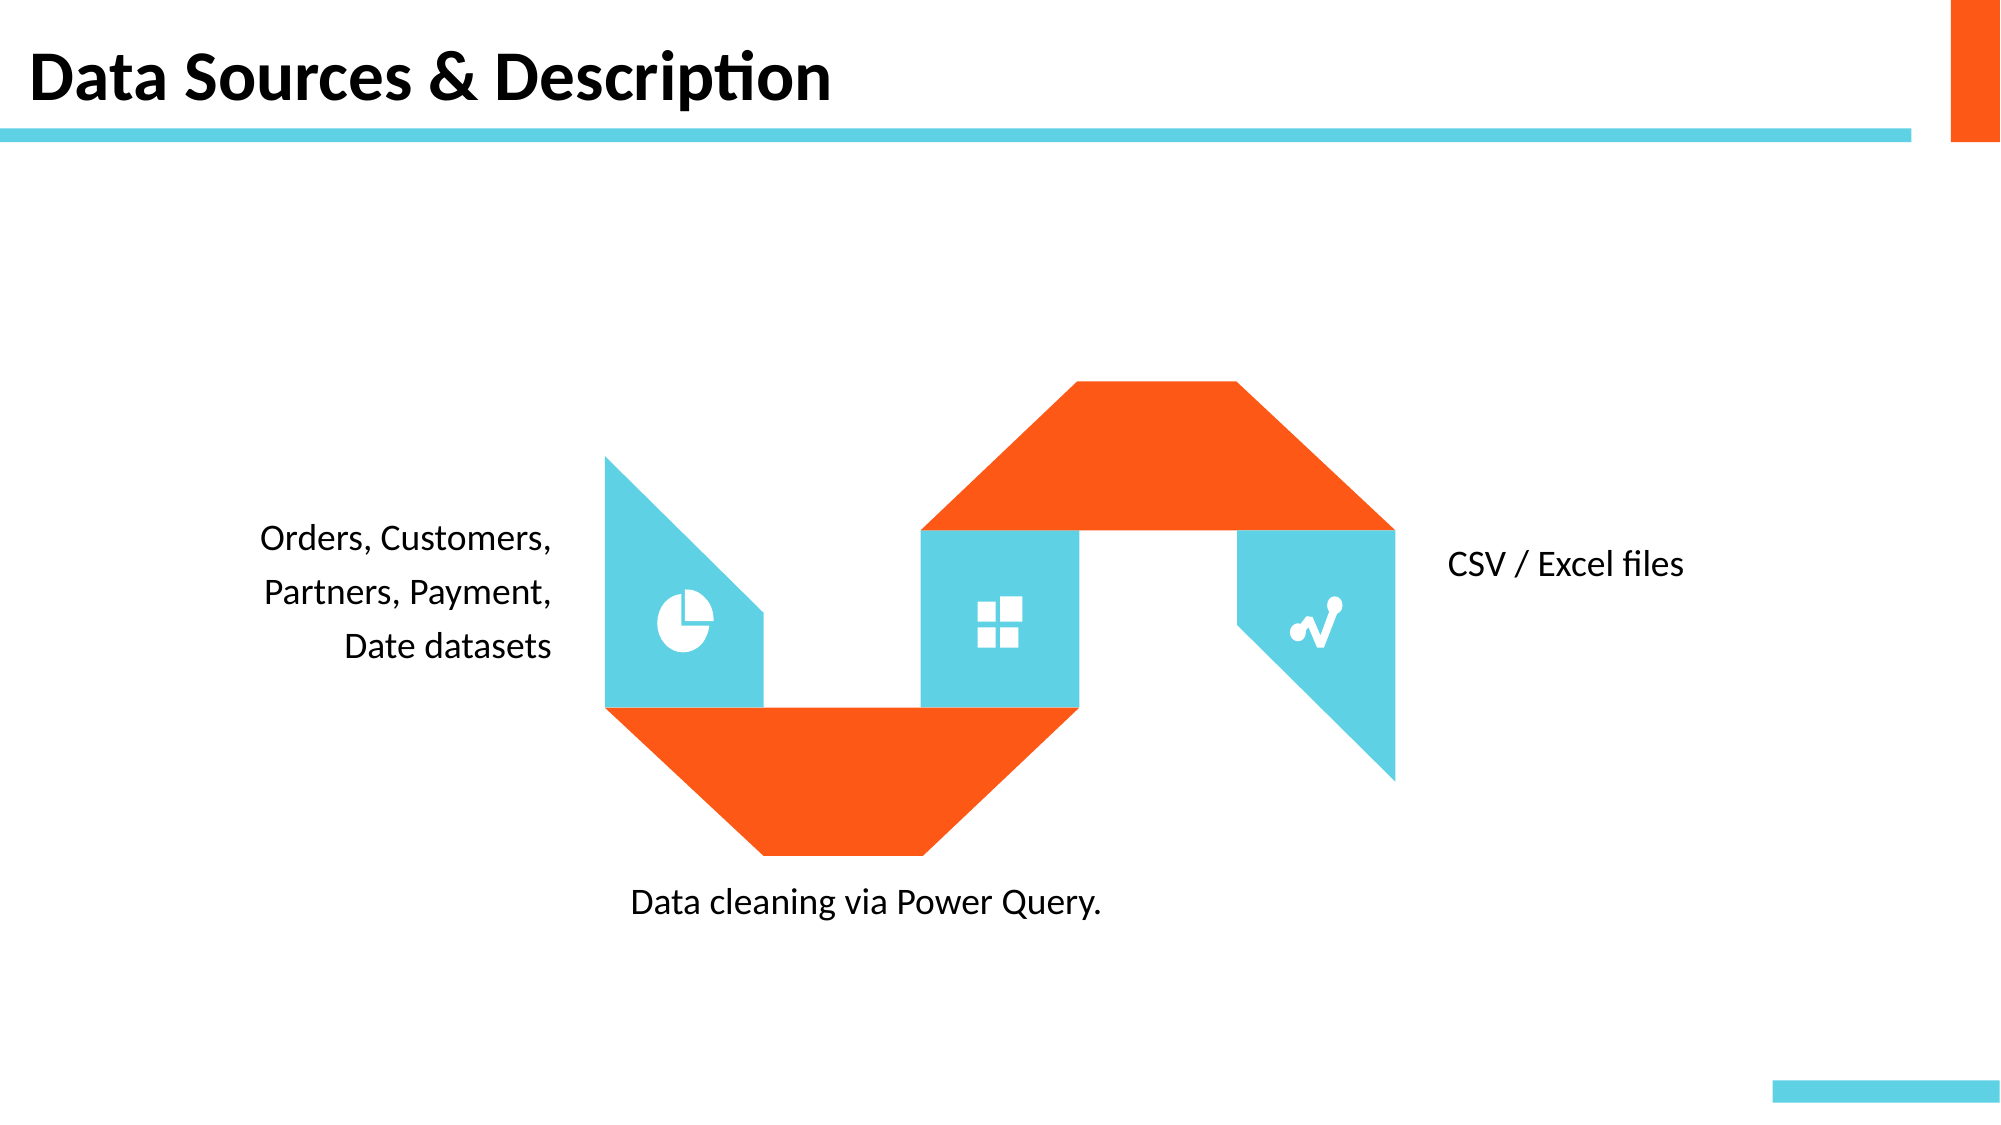

Data Sources & Description

Orders, Customers, Partners, Payment, Date datasets

CSV / Excel files
Data cleaning via Power Query.